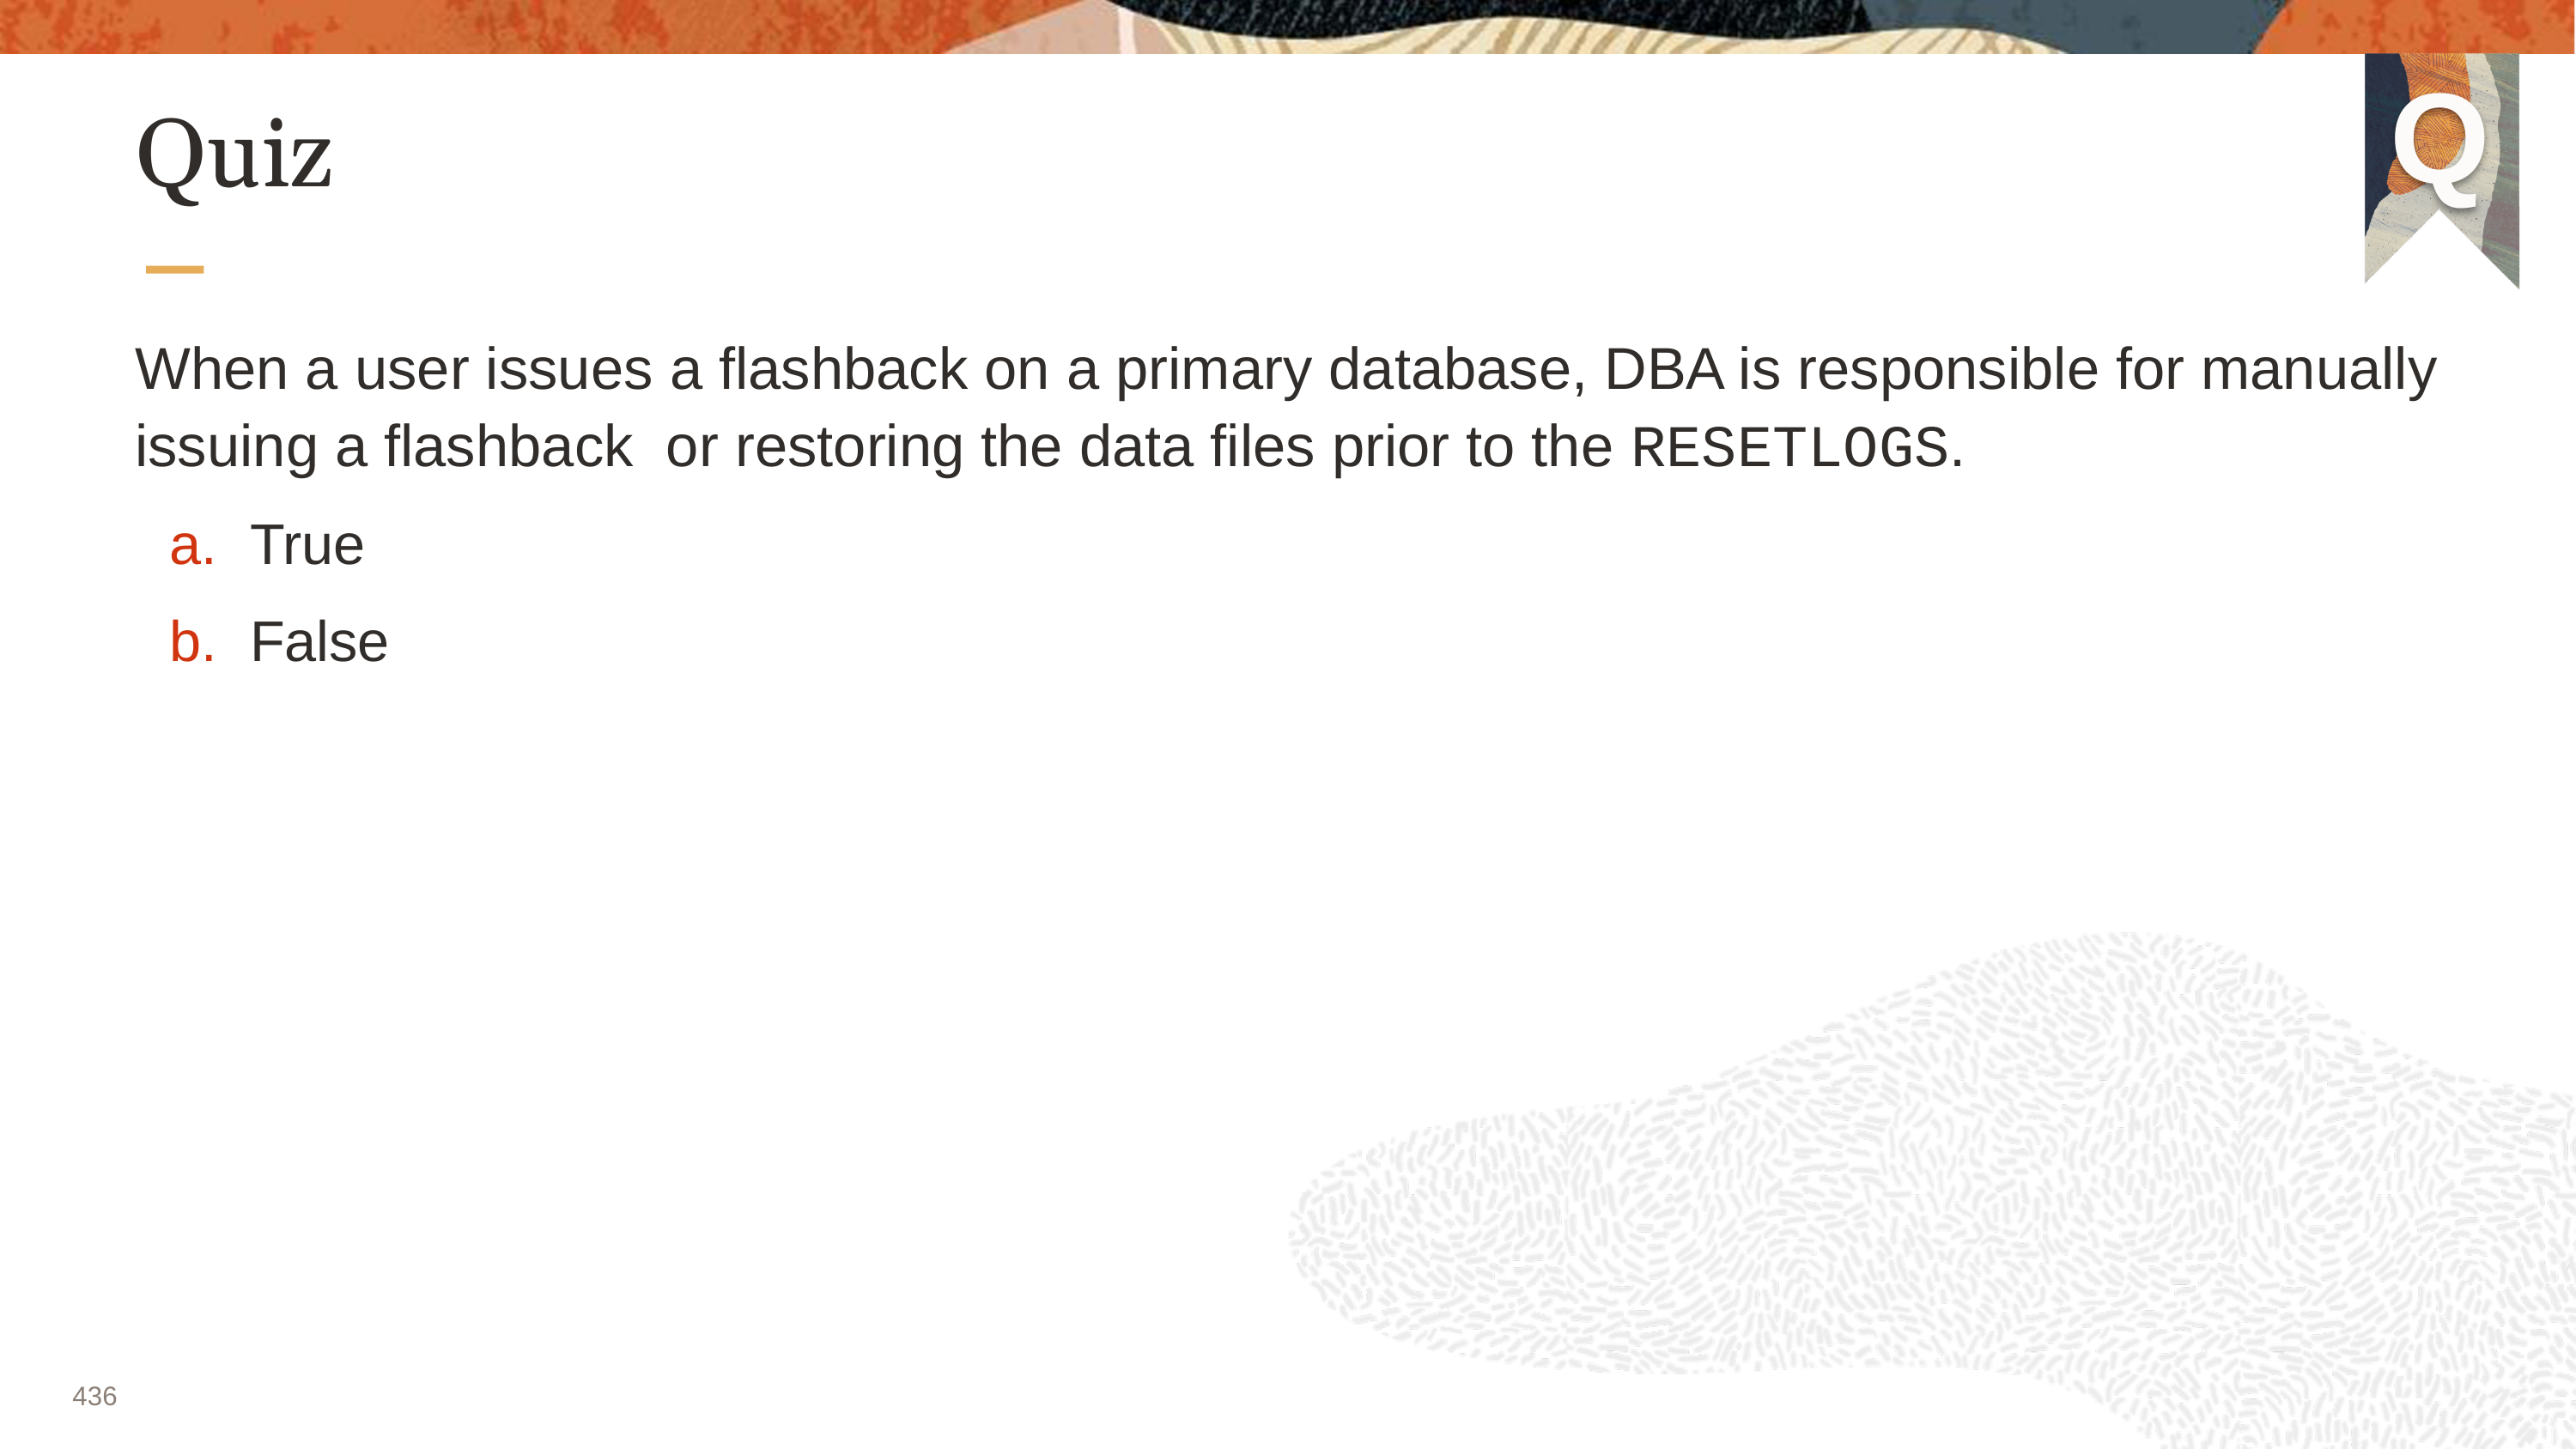

# Quiz
When a user issues a flashback on a primary database, DBA is responsible for manually issuing a flashback  or restoring the data files prior to the RESETLOGS.
True
False